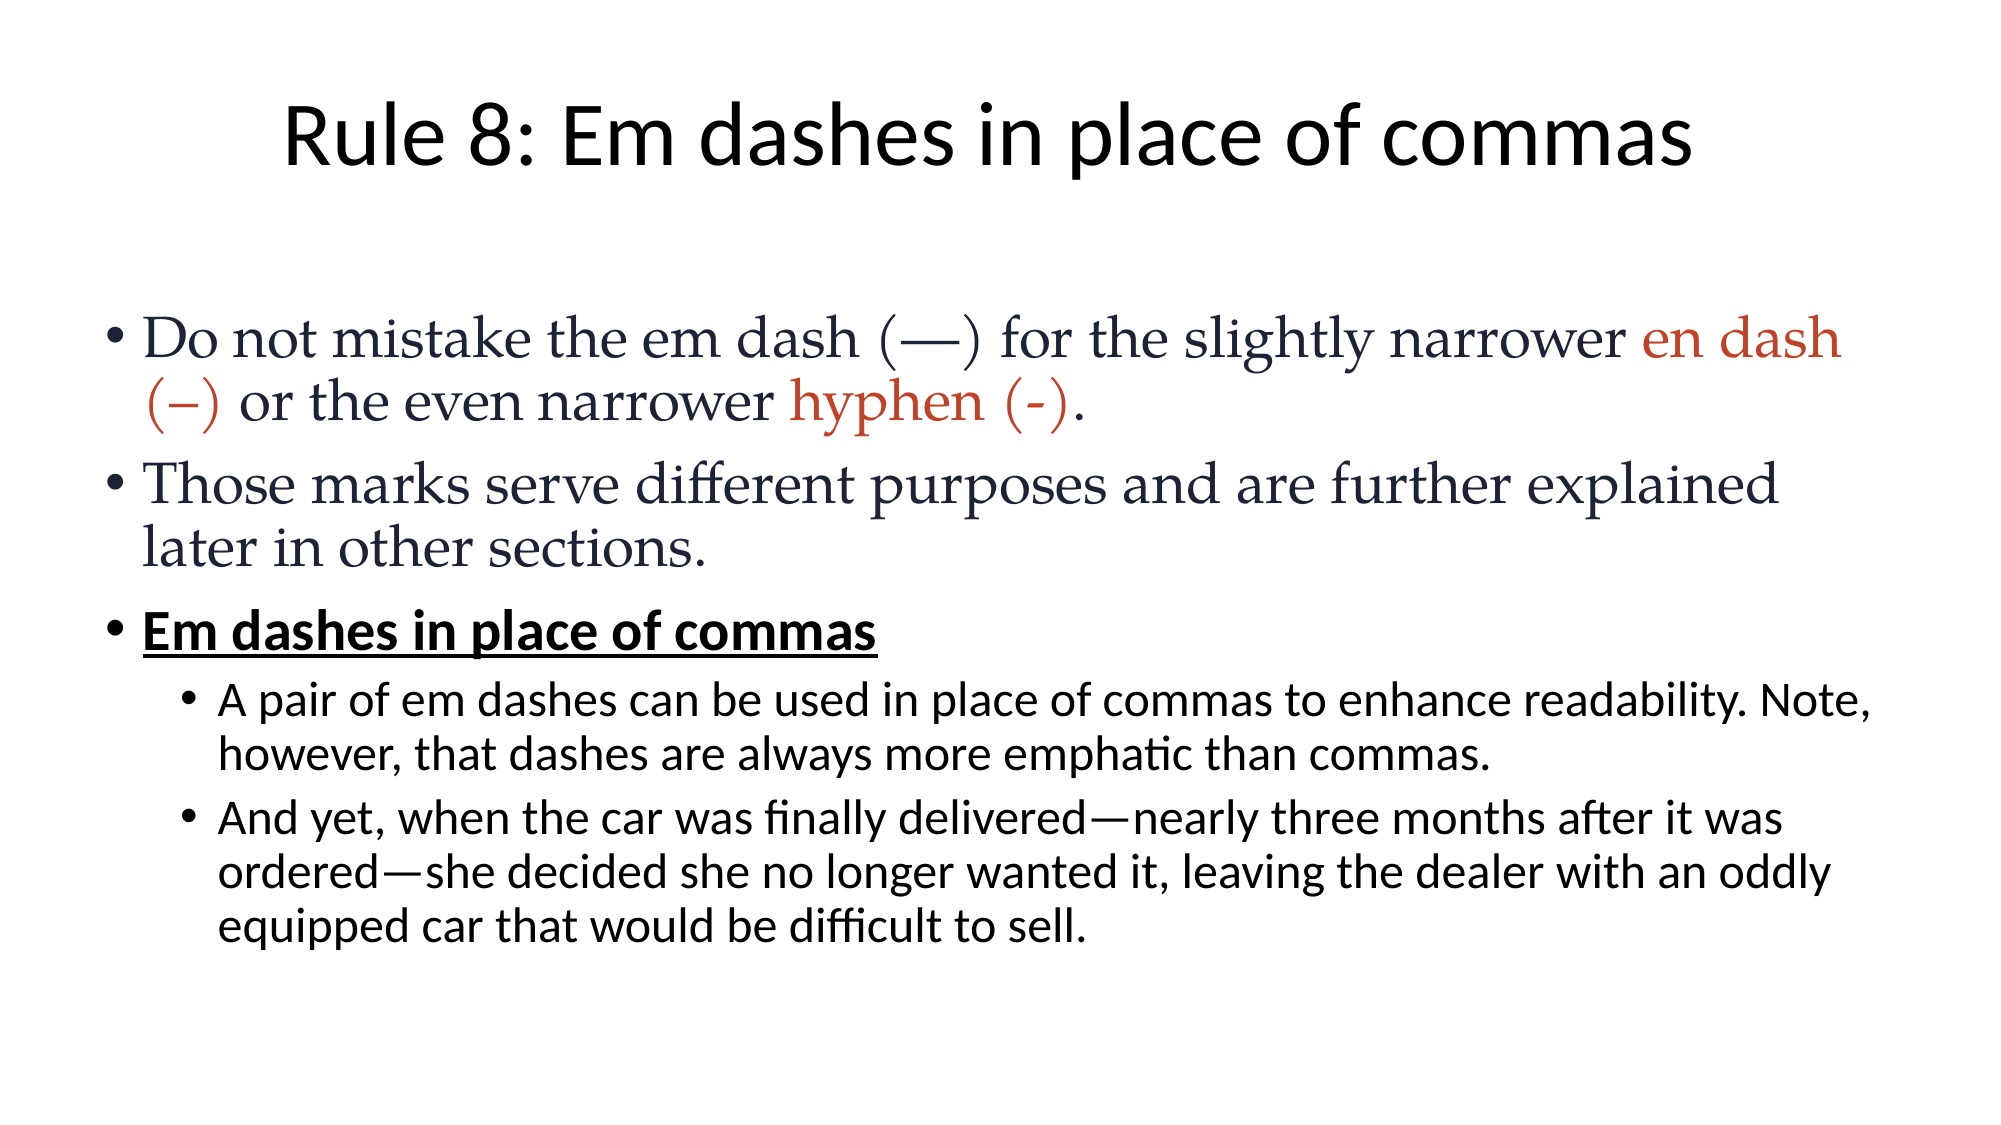

# Rule 8: Em dashes in place of commas
Do not mistake the em dash (—) for the slightly narrower en dash (–) or the even narrower hyphen (-).
Those marks serve different purposes and are further explained later in other sections.
Em dashes in place of commas
A pair of em dashes can be used in place of commas to enhance readability. Note, however, that dashes are always more emphatic than commas.
And yet, when the car was finally delivered—nearly three months after it was ordered—she decided she no longer wanted it, leaving the dealer with an oddly equipped car that would be difficult to sell.